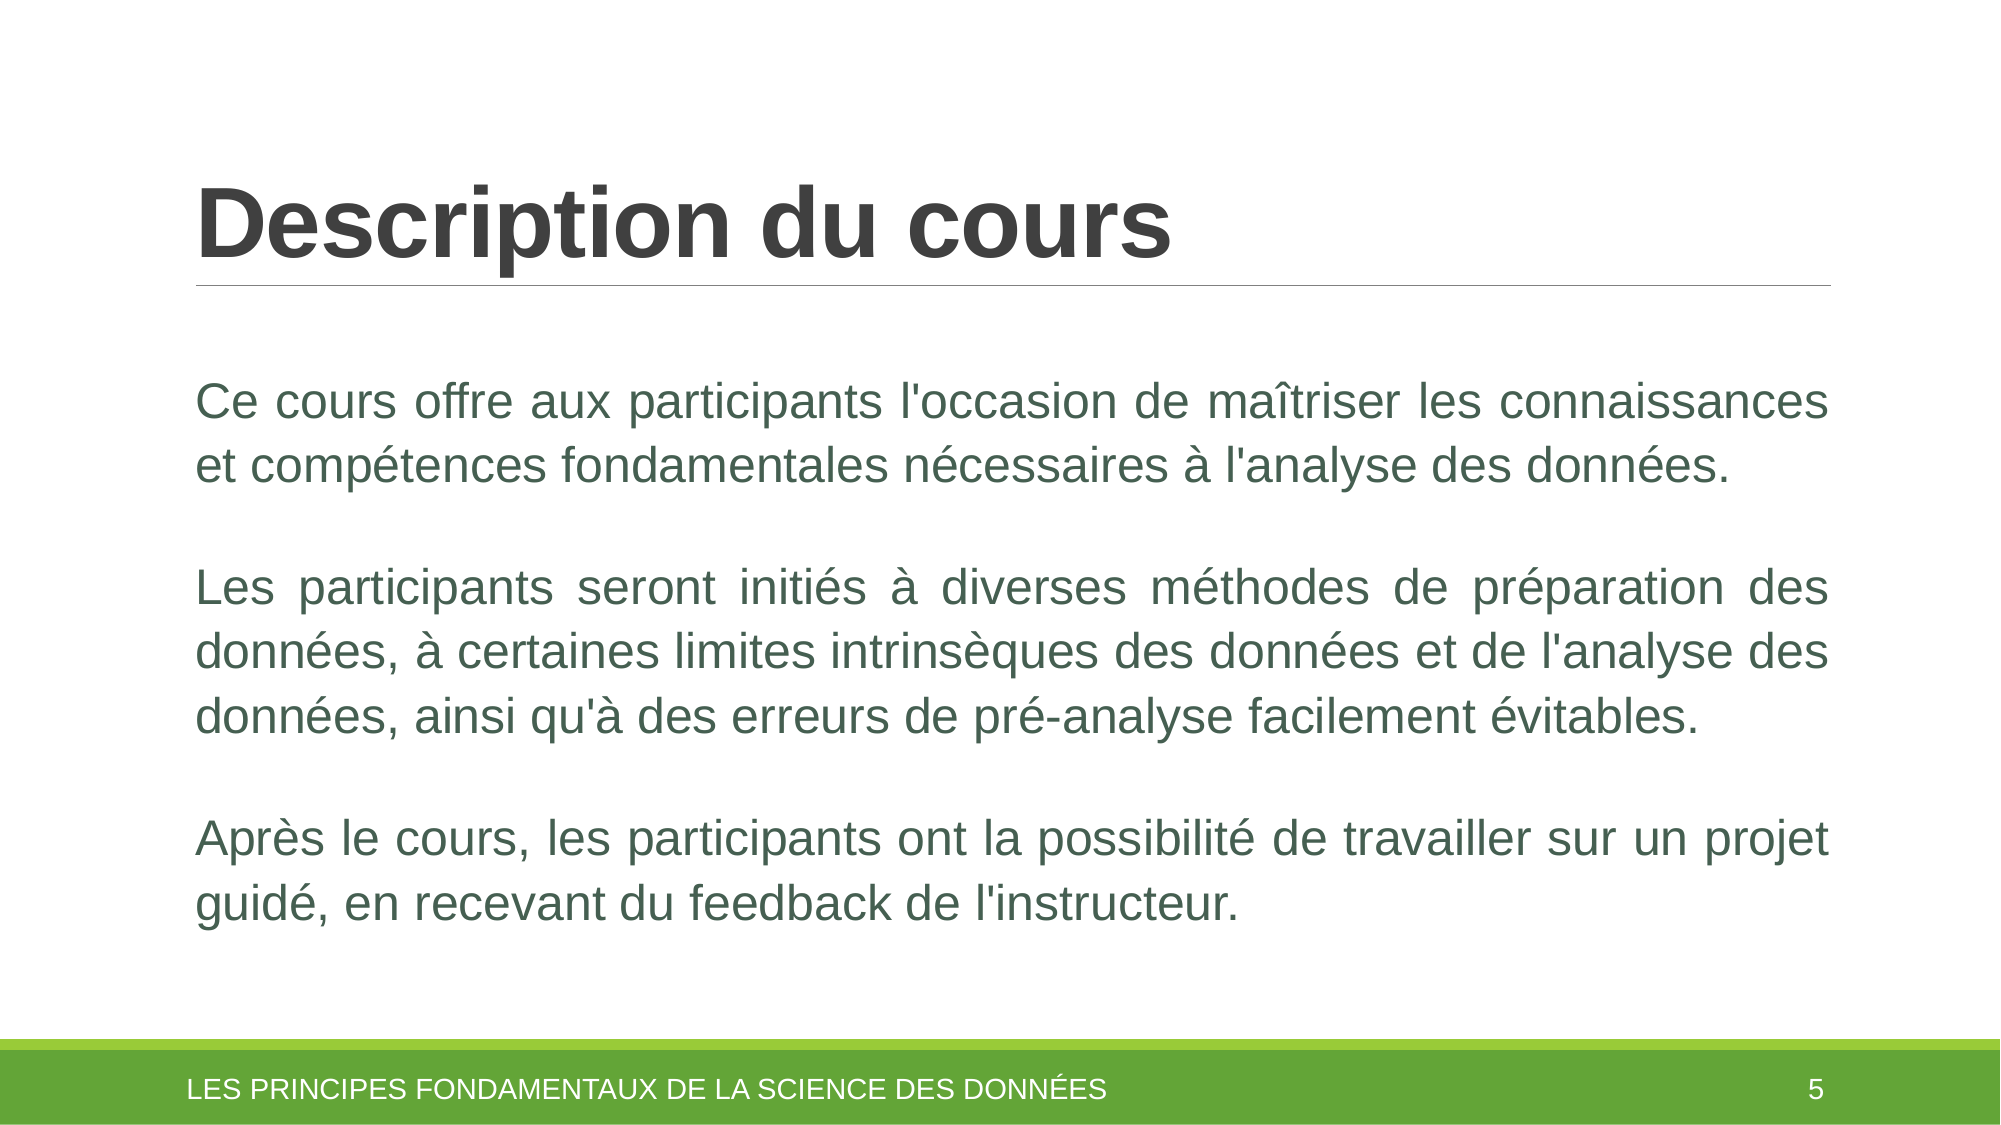

# Description du cours
Ce cours offre aux participants l'occasion de maîtriser les connaissances et compétences fondamentales nécessaires à l'analyse des données.
Les participants seront initiés à diverses méthodes de préparation des données, à certaines limites intrinsèques des données et de l'analyse des données, ainsi qu'à des erreurs de pré-analyse facilement évitables.
Après le cours, les participants ont la possibilité de travailler sur un projet guidé, en recevant du feedback de l'instructeur.
LES PRINCIPES FONDAMENTAUX DE LA SCIENCE DES DONNÉES
5